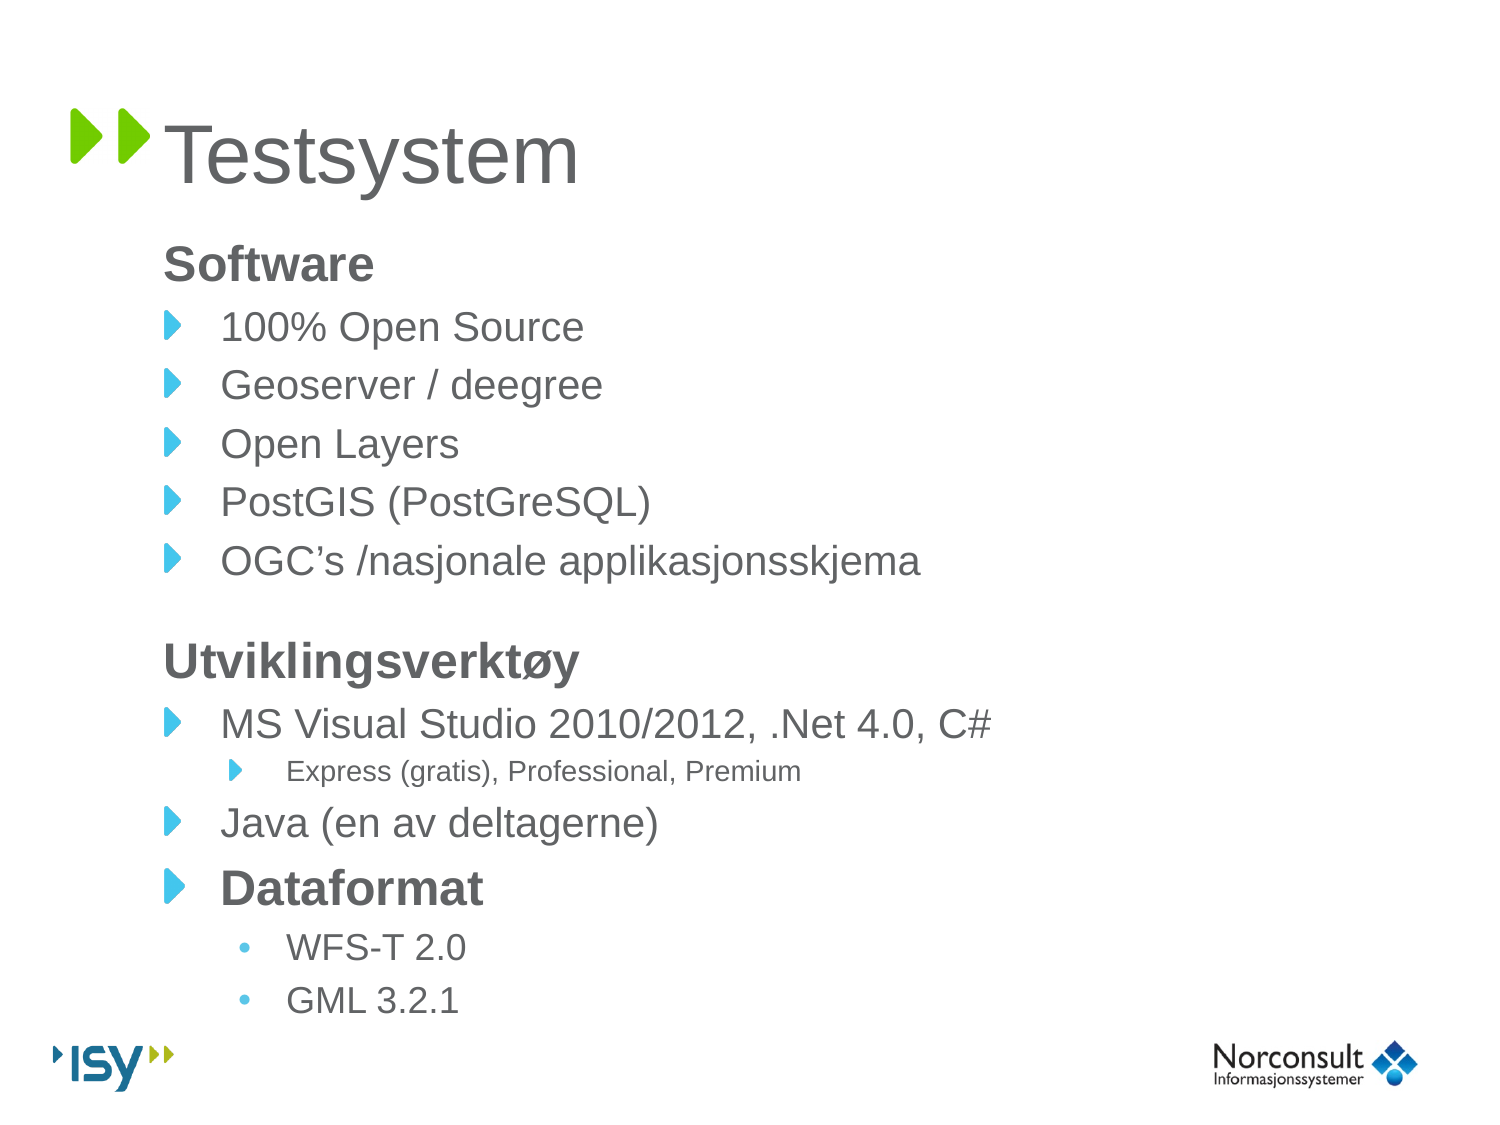

# Testsystem
Software
100% Open Source
Geoserver / deegree
Open Layers
PostGIS (PostGreSQL)
OGC’s /nasjonale applikasjonsskjema

Utviklingsverktøy
MS Visual Studio 2010/2012, .Net 4.0, C#
Express (gratis), Professional, Premium
Java (en av deltagerne)
Dataformat
WFS-T 2.0
GML 3.2.1